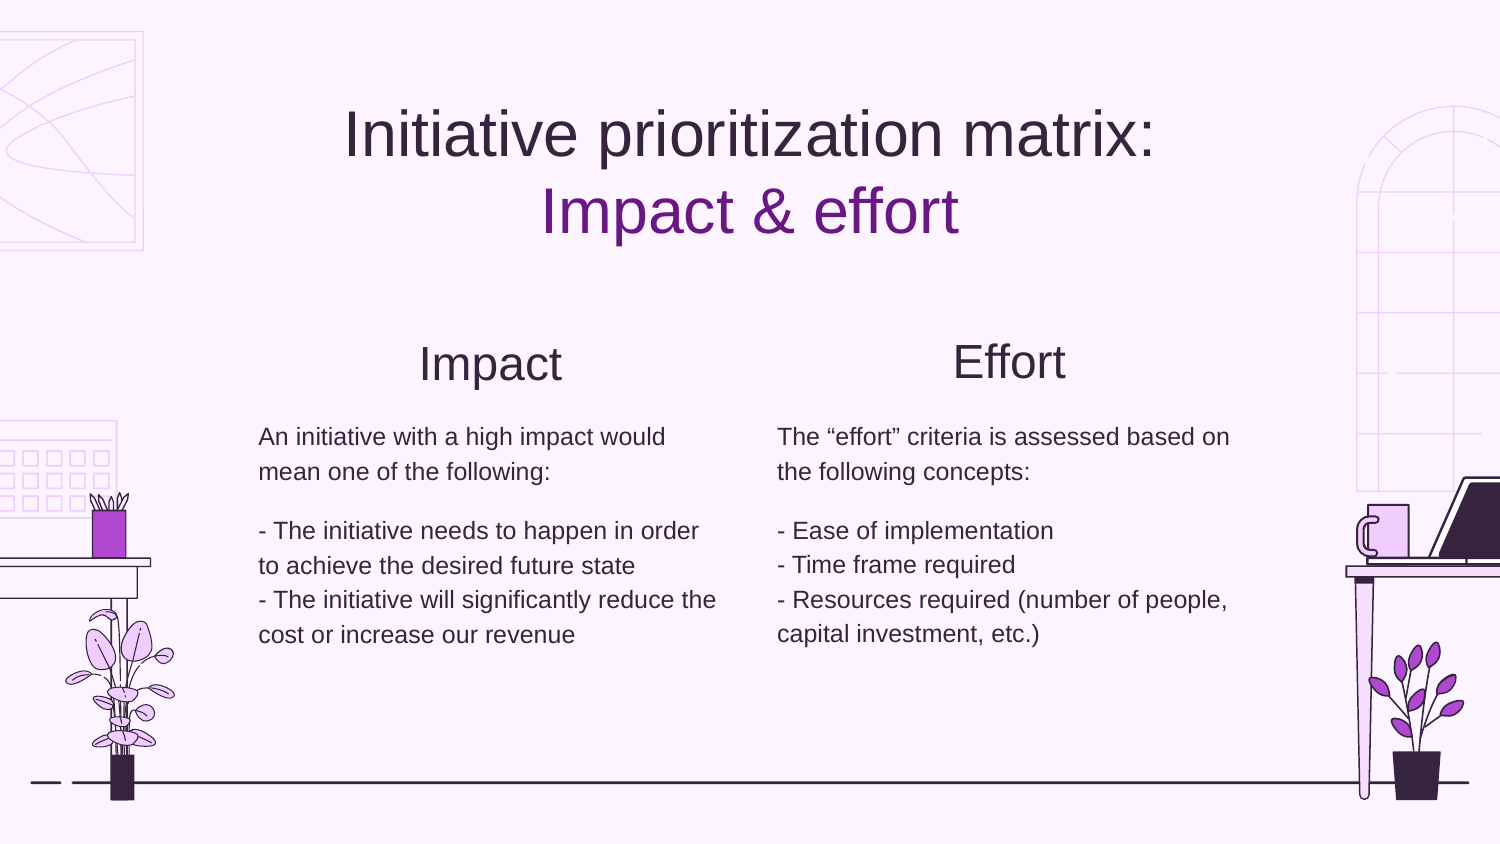

Initiative prioritization matrix: Impact & effort
Effort
# Impact
The “effort” criteria is assessed based on the following concepts:
- Ease of implementation
- Time frame required
- Resources required (number of people, capital investment, etc.)
An initiative with a high impact would mean one of the following:
- The initiative needs to happen in order to achieve the desired future state
- The initiative will significantly reduce the cost or increase our revenue